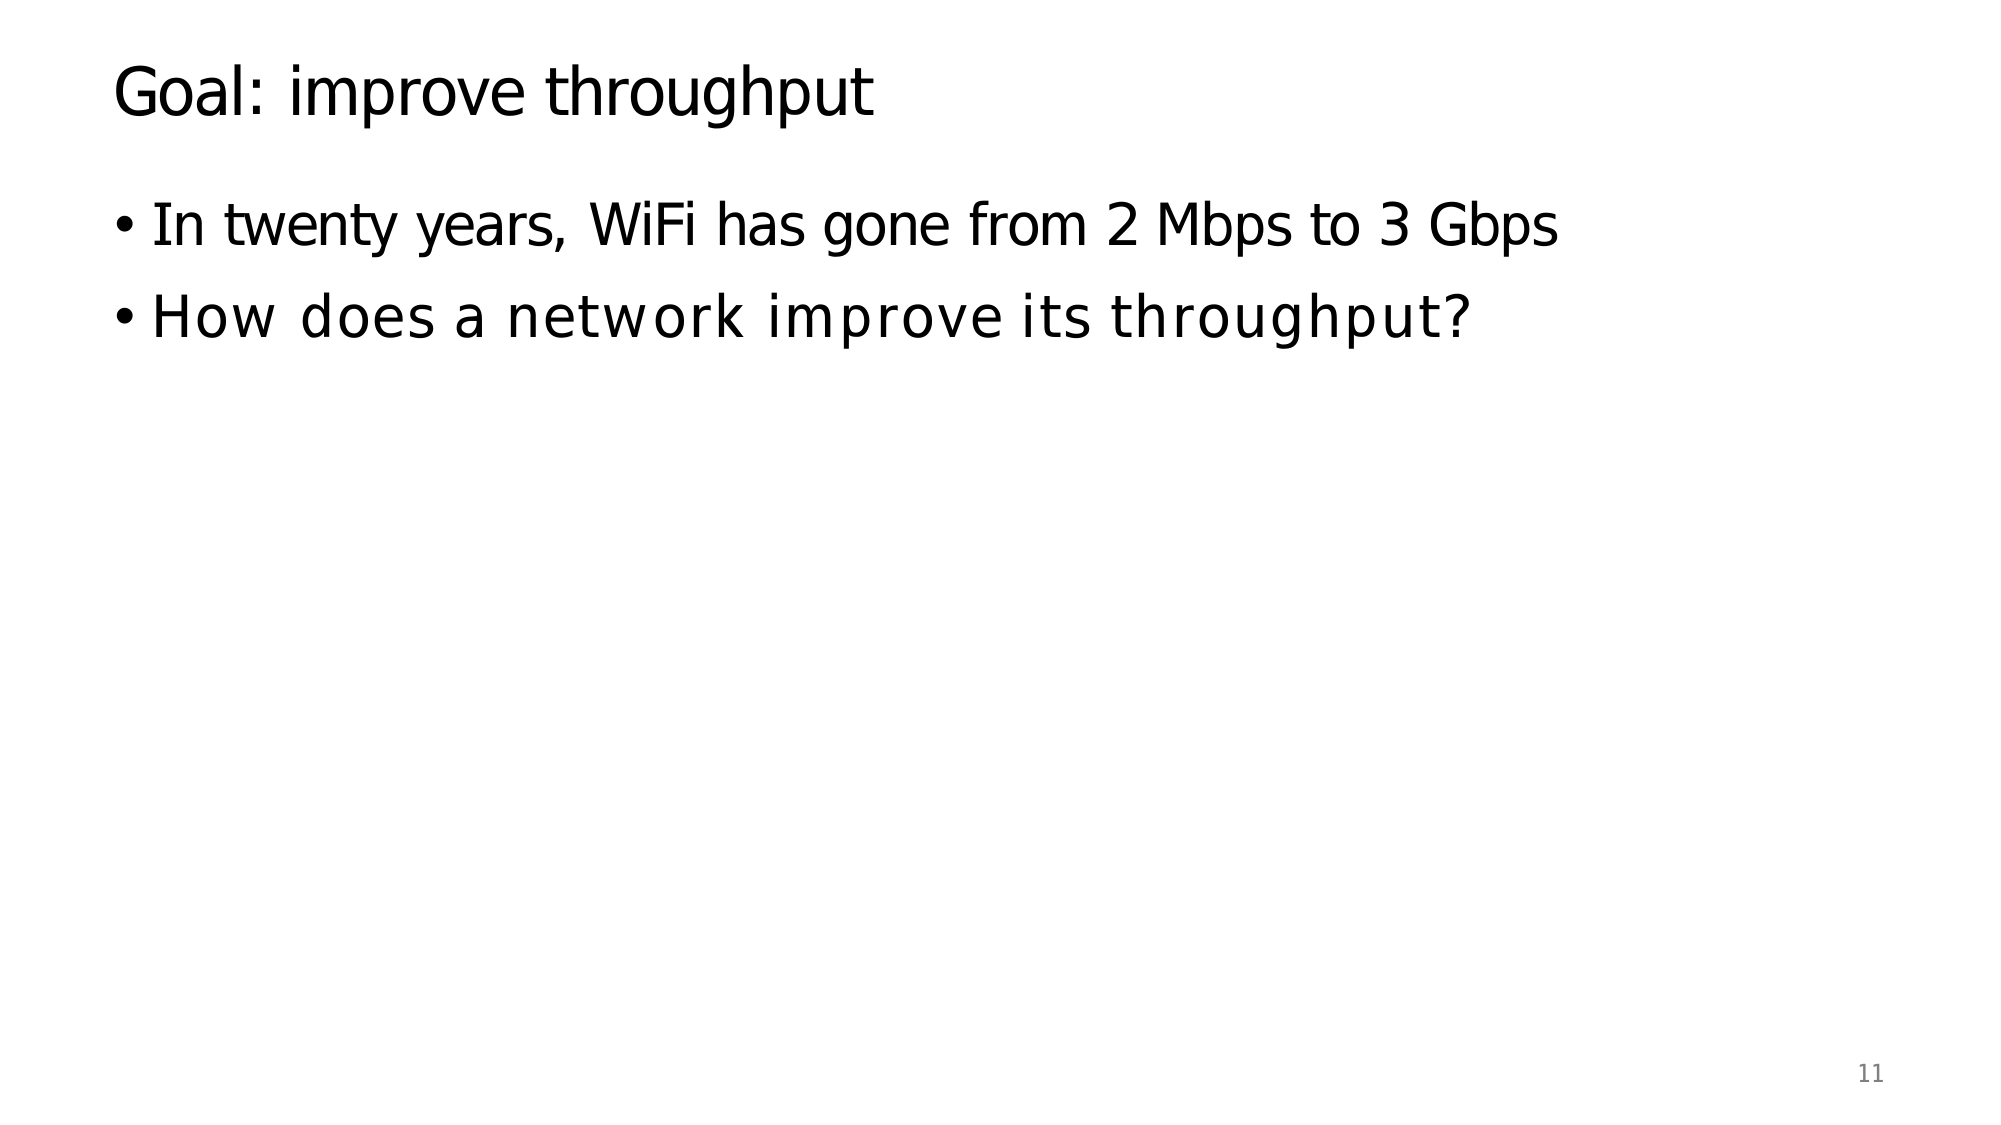

# Goal: improve throughput
In twenty years, WiFi has gone from 2 Mbps to 3 Gbps
How does a network improve its throughput?

11